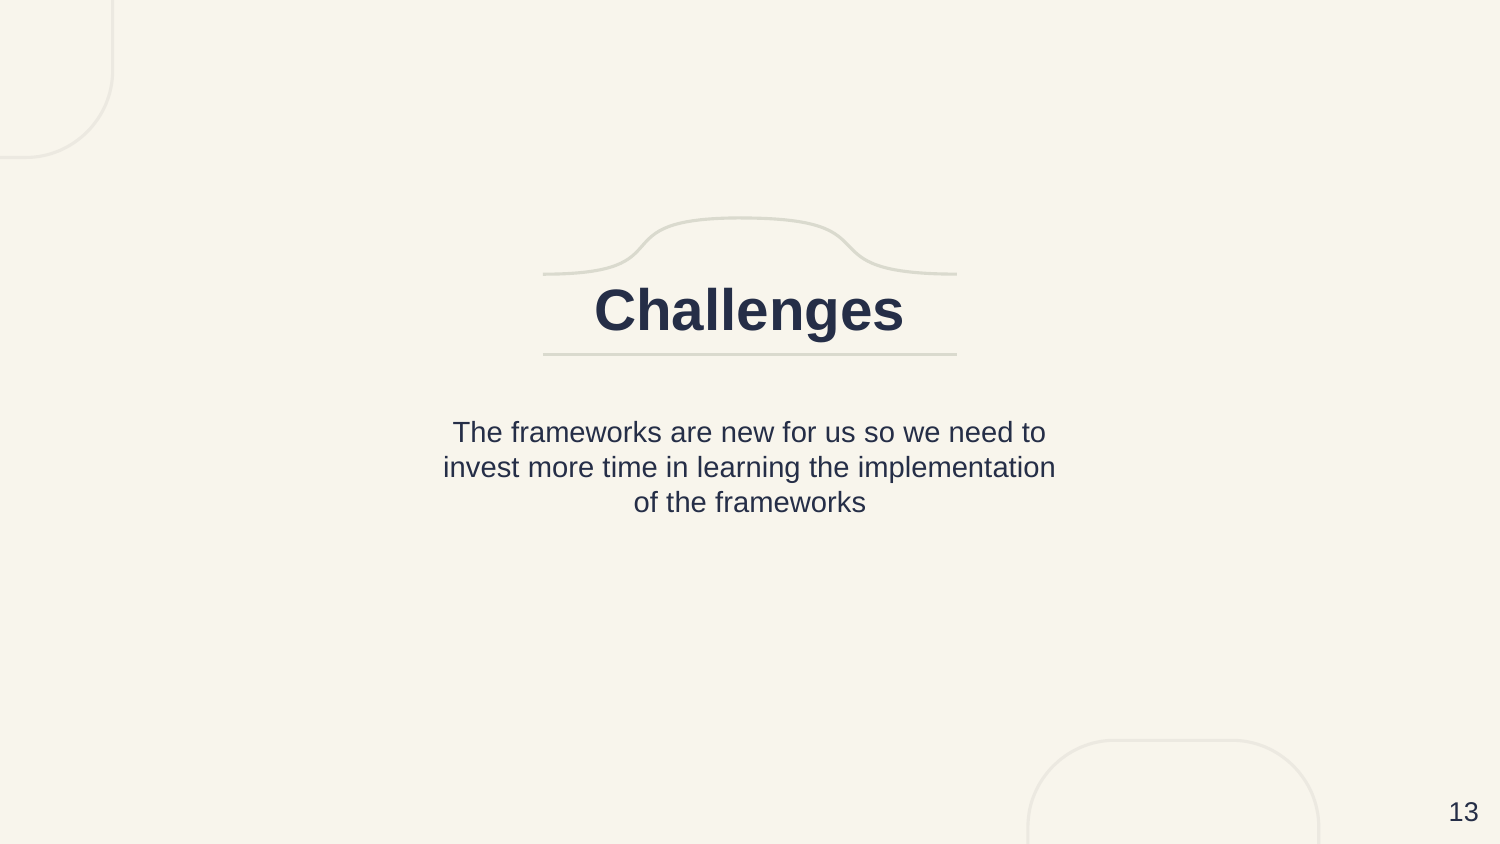

# Challenges
The frameworks are new for us so we need to invest more time in learning the implementation of the frameworks

13